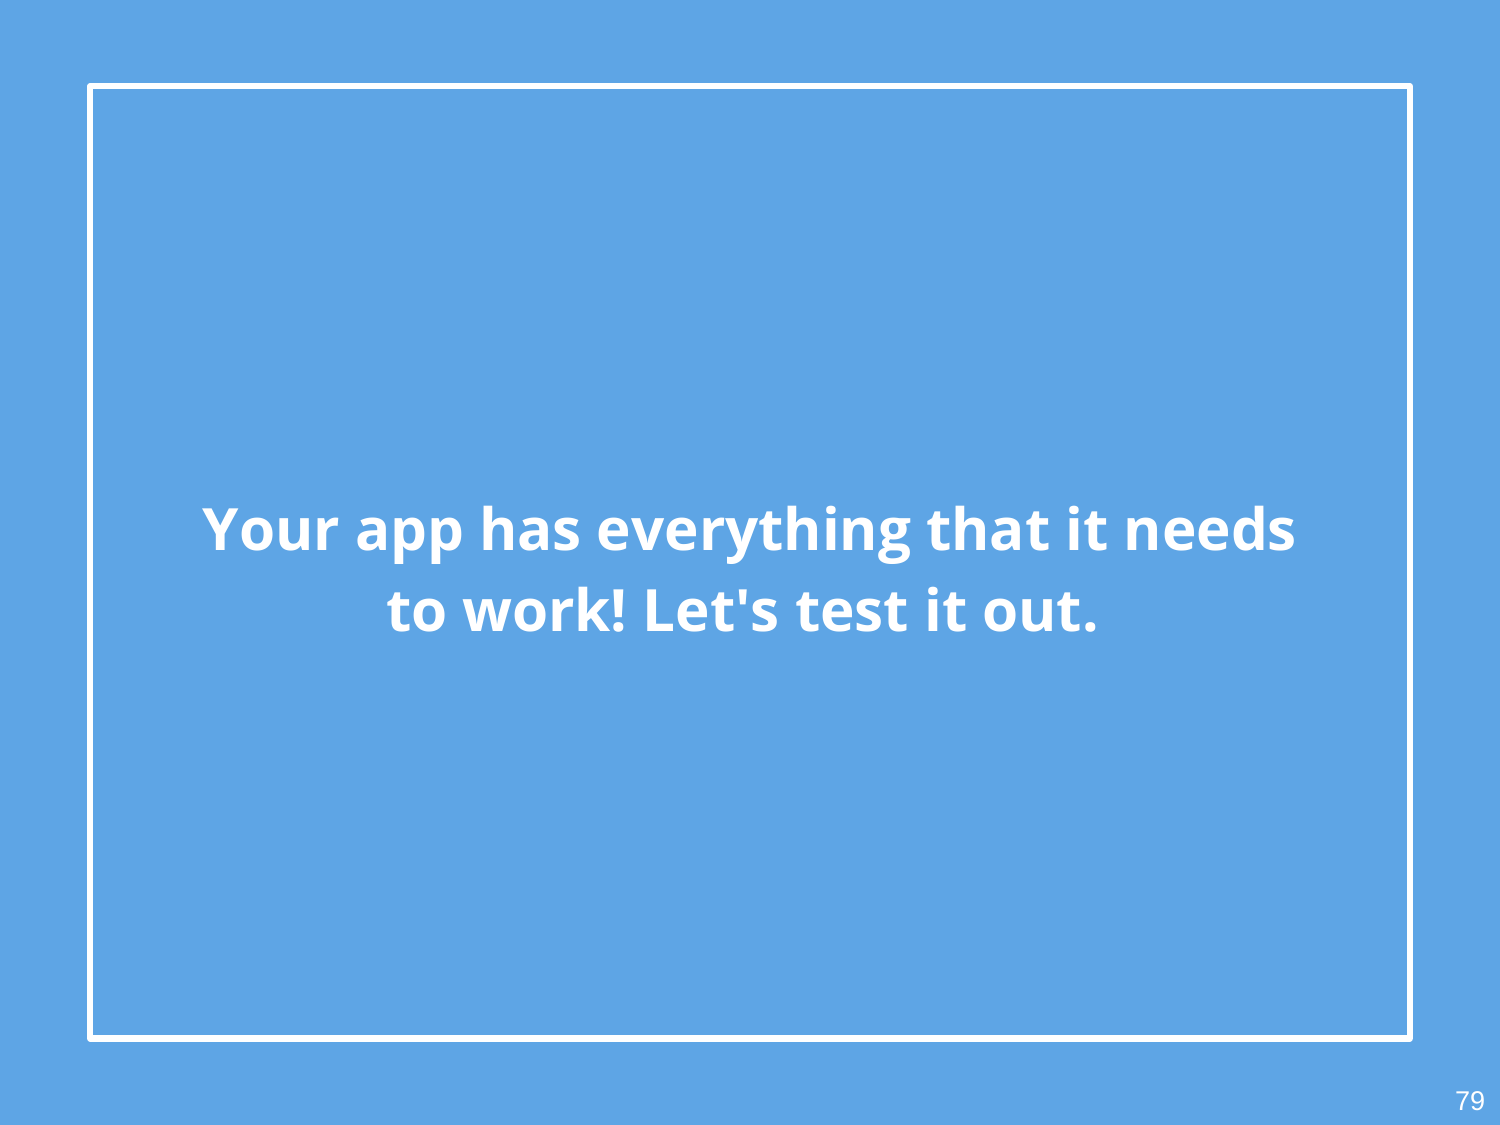

Your app has everything that it needs to work! Let's test it out.